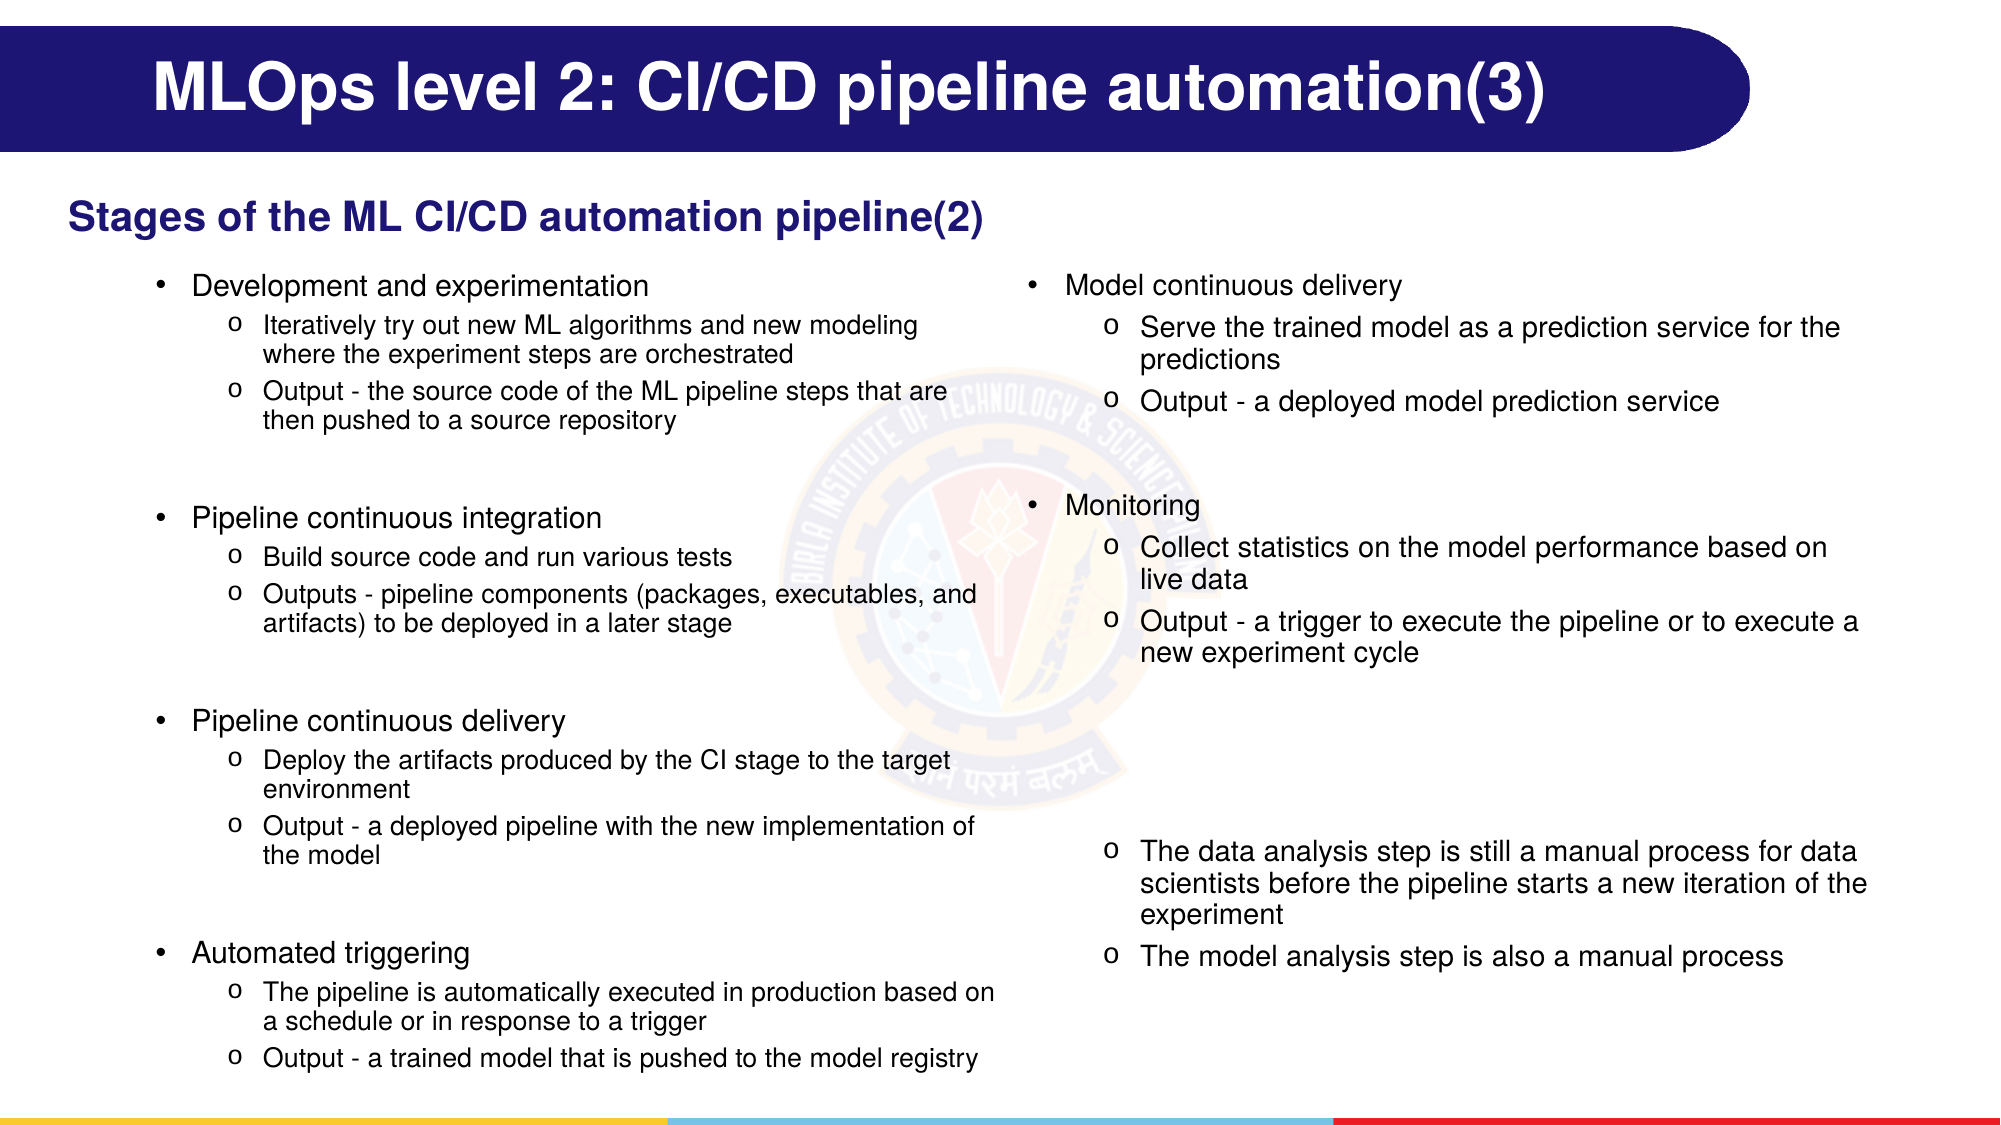

# MLOps level 2: CI/CD pipeline automation(3)
Stages of the ML CI/CD automation pipeline(2)

Development and experimentation
Iteratively try out new ML algorithms and new modeling where the experiment steps are orchestrated
Output - the source code of the ML pipeline steps that are then pushed to a source repository

Pipeline continuous integration
Build source code and run various tests
Outputs - pipeline components (packages, executables, and artifacts) to be deployed in a later stage

Pipeline continuous delivery
Deploy the artifacts produced by the CI stage to the target environment
Output - a deployed pipeline with the new implementation of the model

Automated triggering
The pipeline is automatically executed in production based on a schedule or in response to a trigger
Output - a trained model that is pushed to the model registry

Model continuous delivery
Serve the trained model as a prediction service for the predictions
Output - a deployed model prediction service

Monitoring
Collect statistics on the model performance based on live data
Output - a trigger to execute the pipeline or to execute a new experiment cycle

The data analysis step is still a manual process for data scientists before the pipeline starts a new iteration of the experiment
The model analysis step is also a manual process